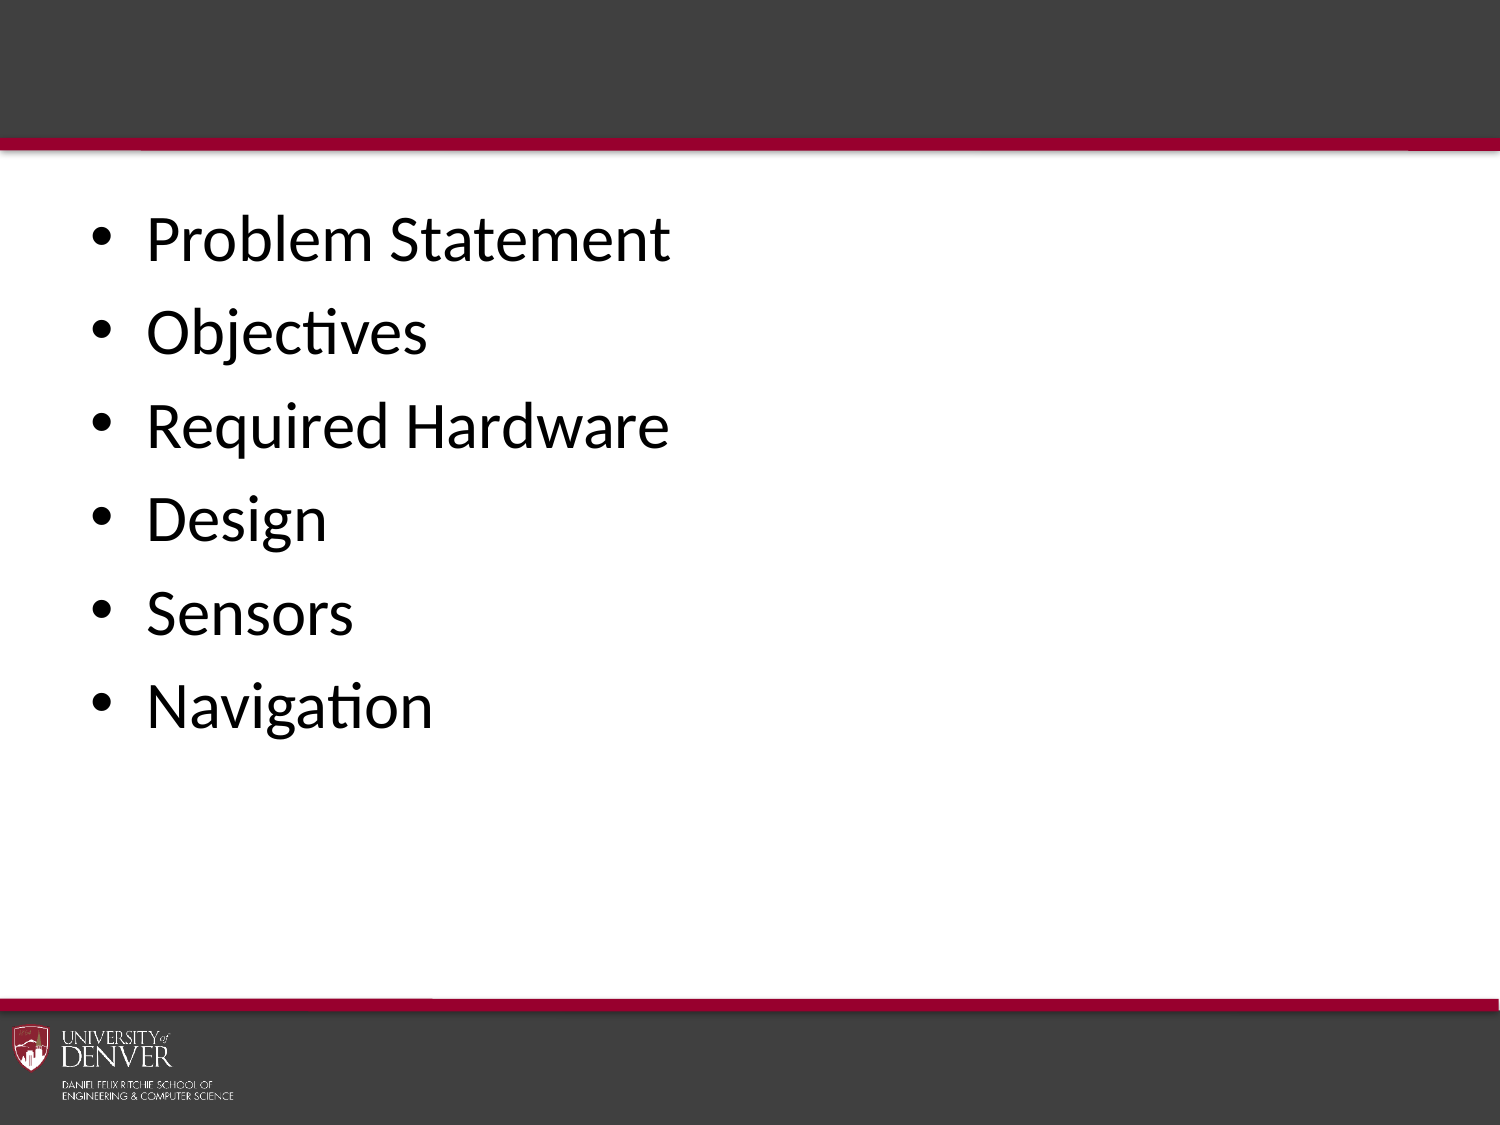

#
Problem Statement
Objectives
Required Hardware
Design
Sensors
Navigation

3